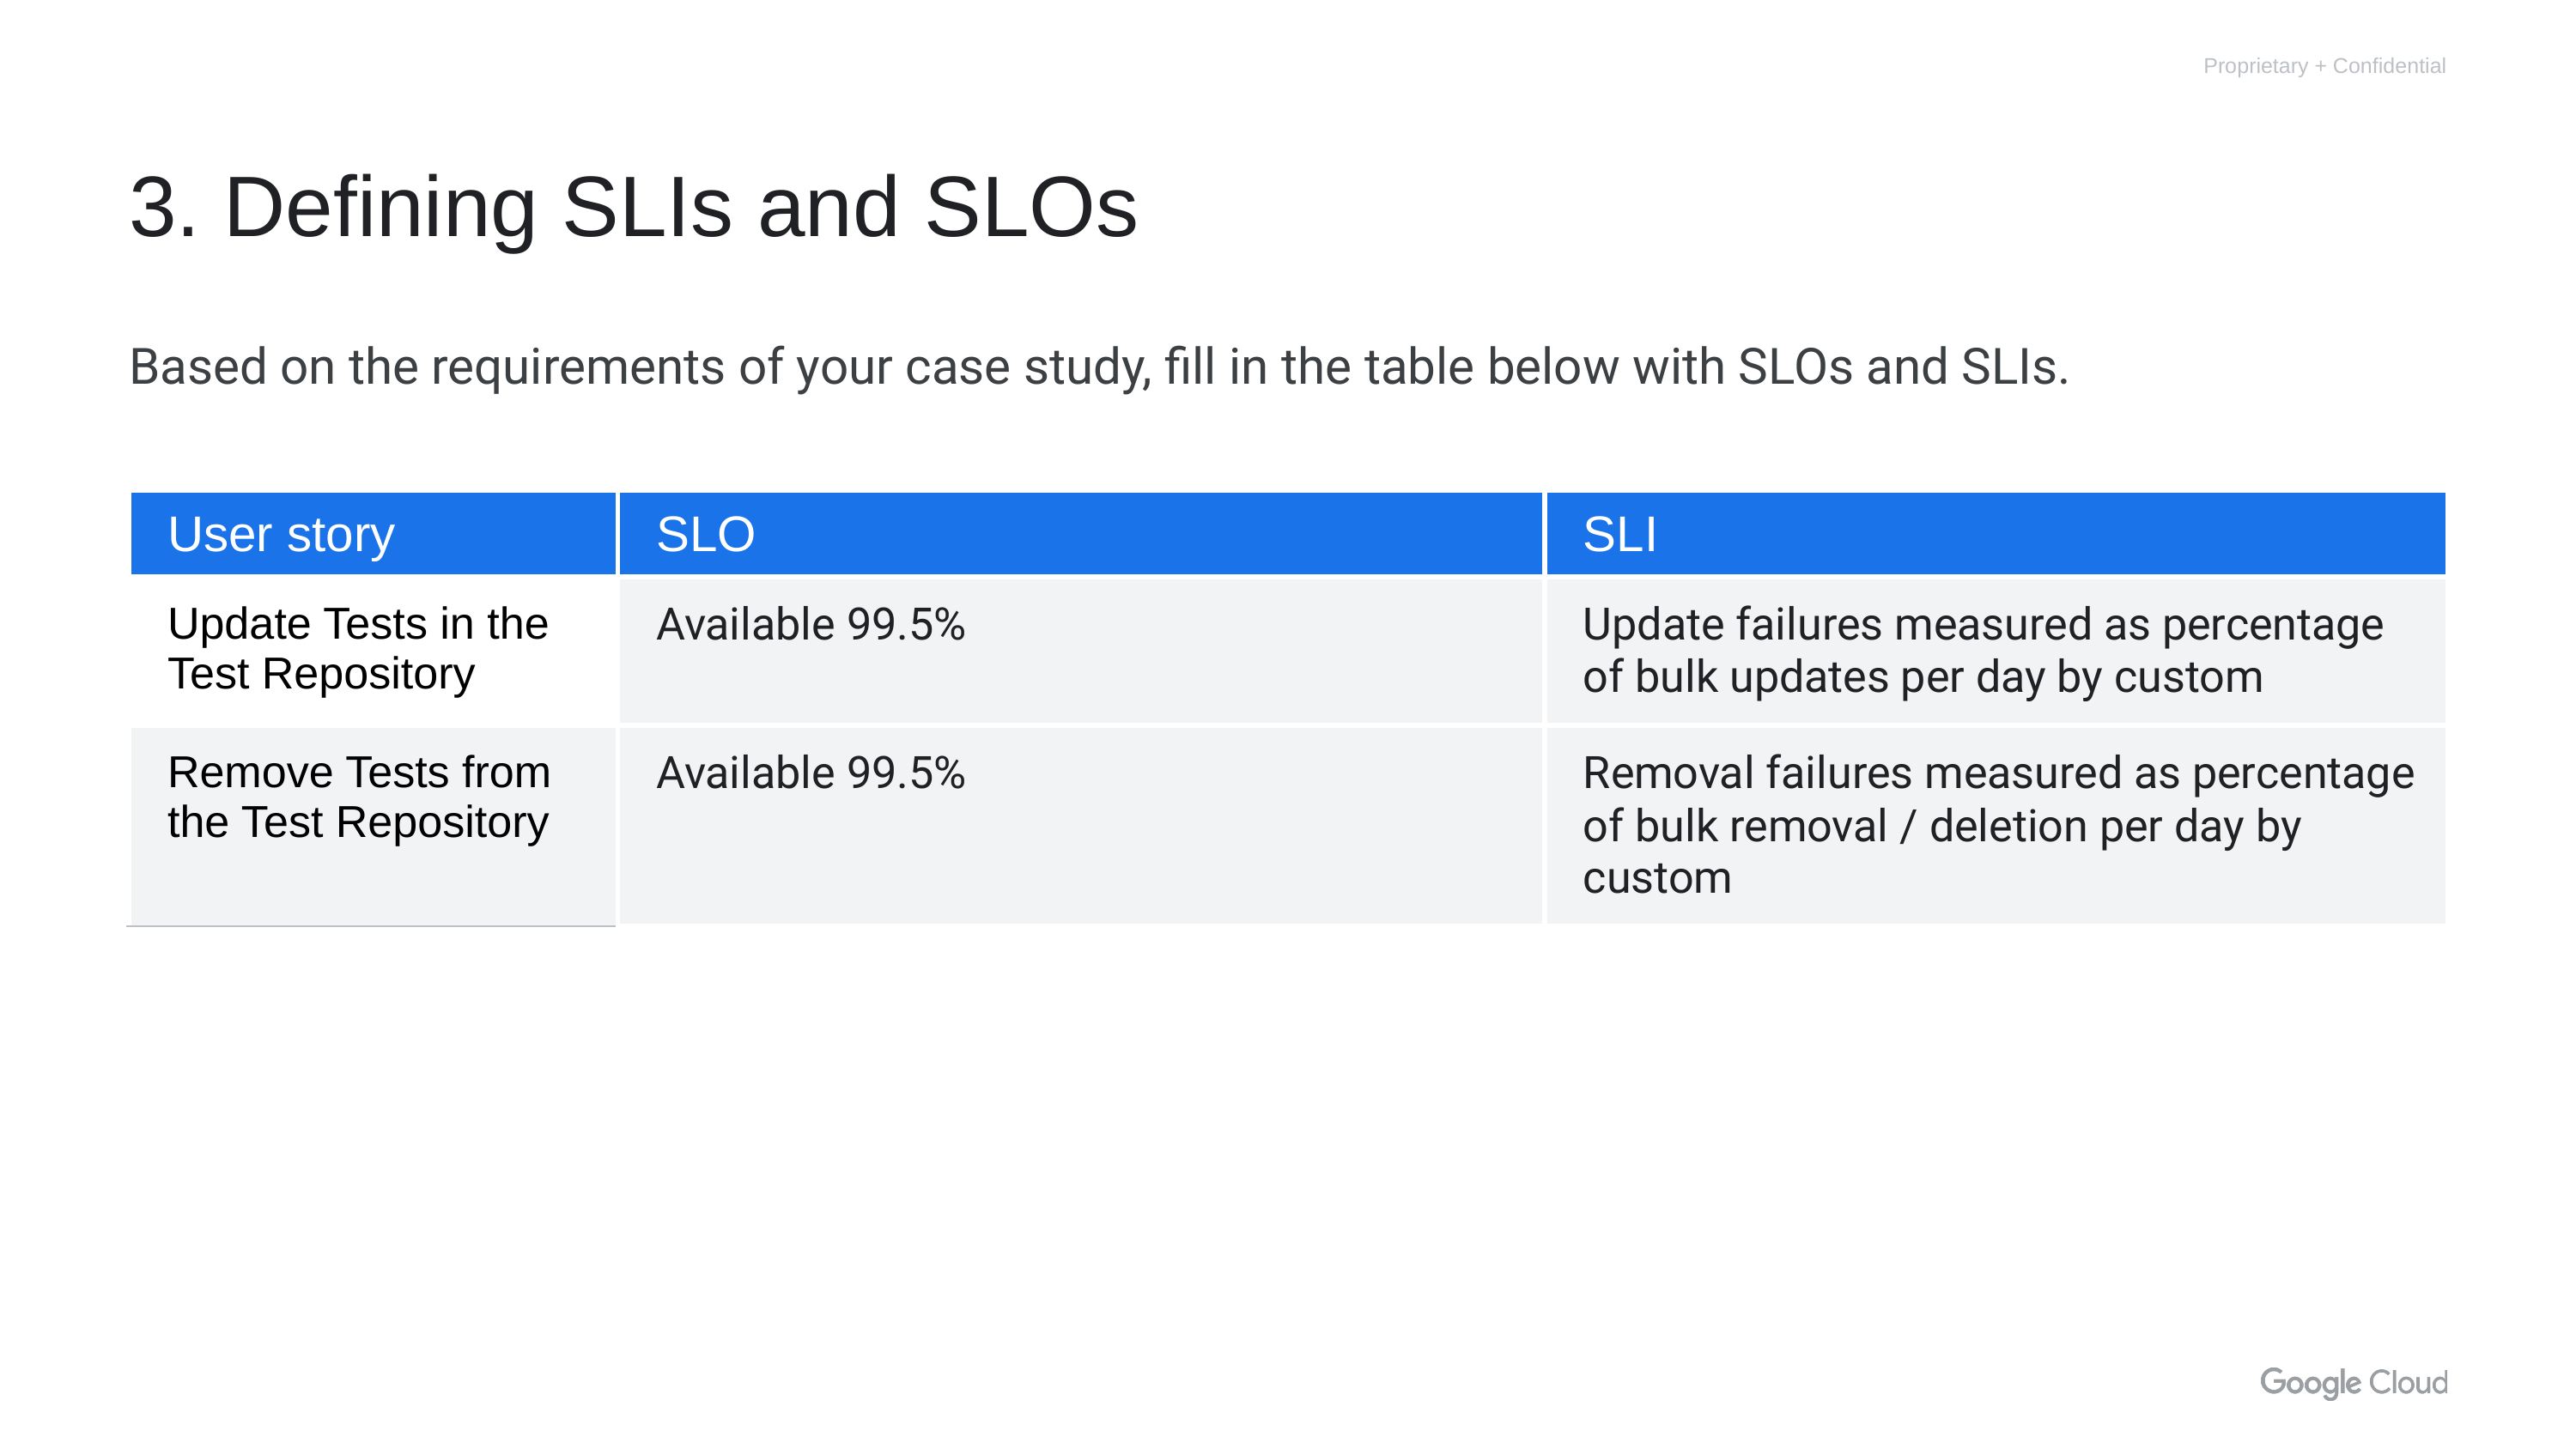

# 3. Defining SLIs and SLOs
Based on the requirements of your case study, fill in the table below with SLOs and SLIs.
| User story | SLO | SLI |
| --- | --- | --- |
| Update Tests in the Test Repository | Available 99.5% | Update failures measured as percentage of bulk updates per day by custom |
| Remove Tests from the Test Repository | Available 99.5% | Removal failures measured as percentage of bulk removal / deletion per day by custom |